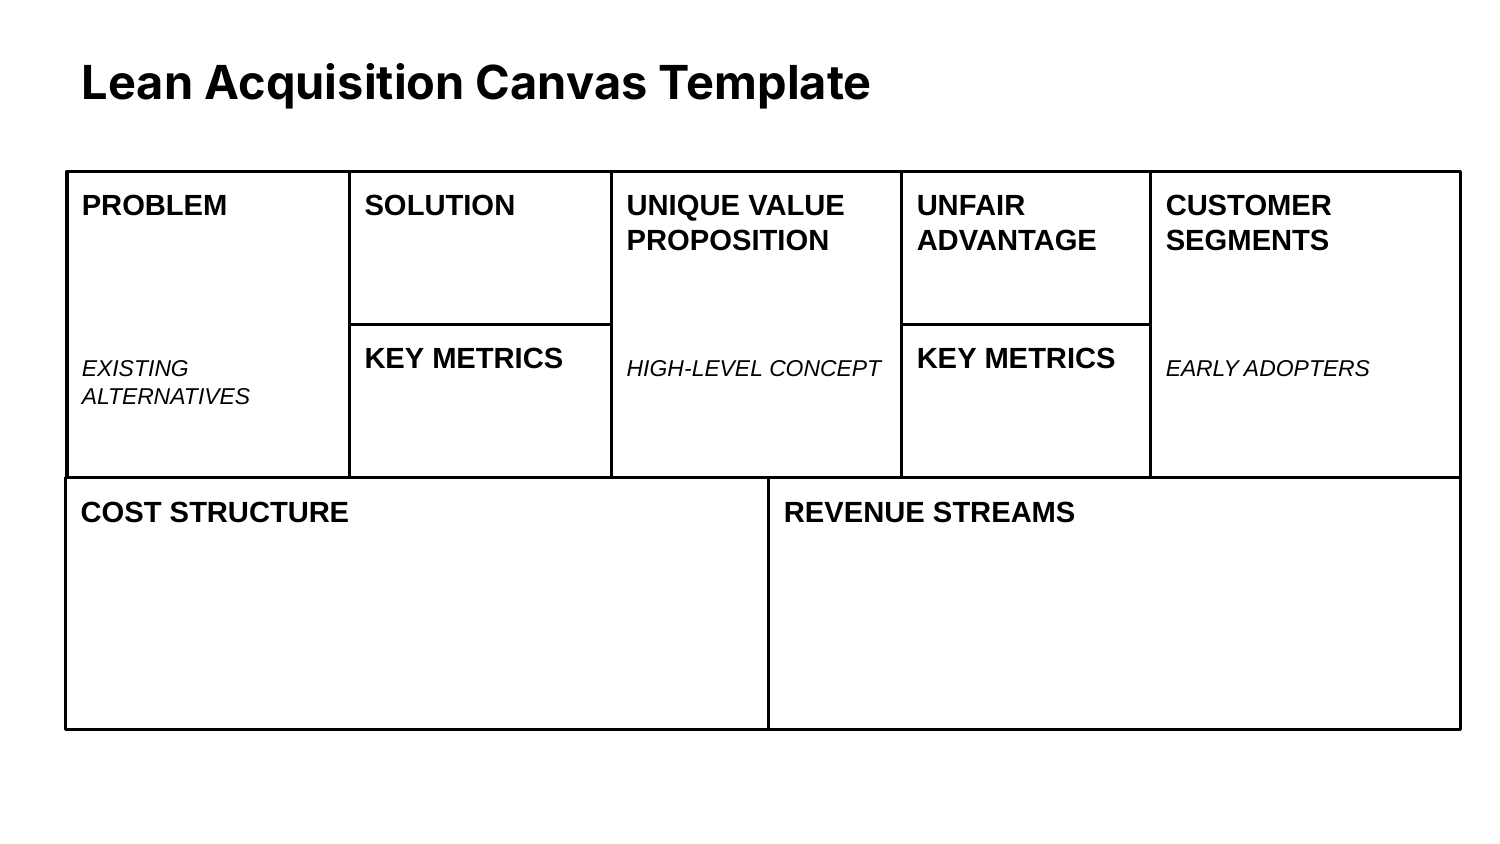

# Lean Acquisition Canvas Template
PROBLEM

EXISTING ALTERNATIVES
SOLUTION
UNIQUE VALUE PROPOSITION

HIGH-LEVEL CONCEPT
UNFAIR ADVANTAGE
CUSTOMER SEGMENTS

EARLY ADOPTERS
KEY METRICS
KEY METRICS
COST STRUCTURE
REVENUE STREAMS